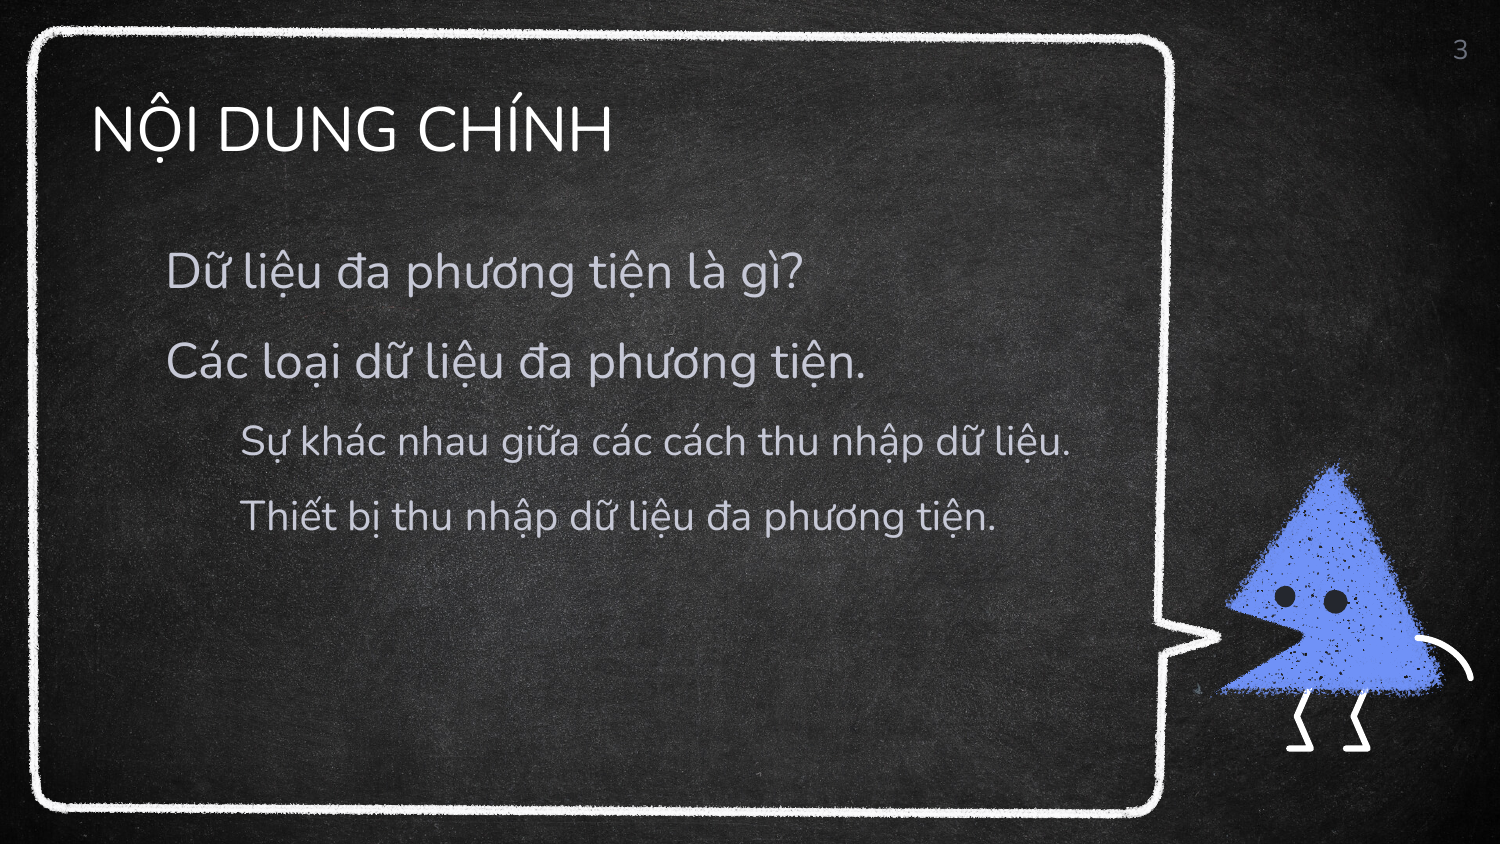

3
# NỘI DUNG CHÍNH
Dữ liệu đa phương tiện là gì?
Các loại dữ liệu đa phương tiện.
Sự khác nhau giữa các cách thu nhập dữ liệu.
Thiết bị thu nhập dữ liệu đa phương tiện.